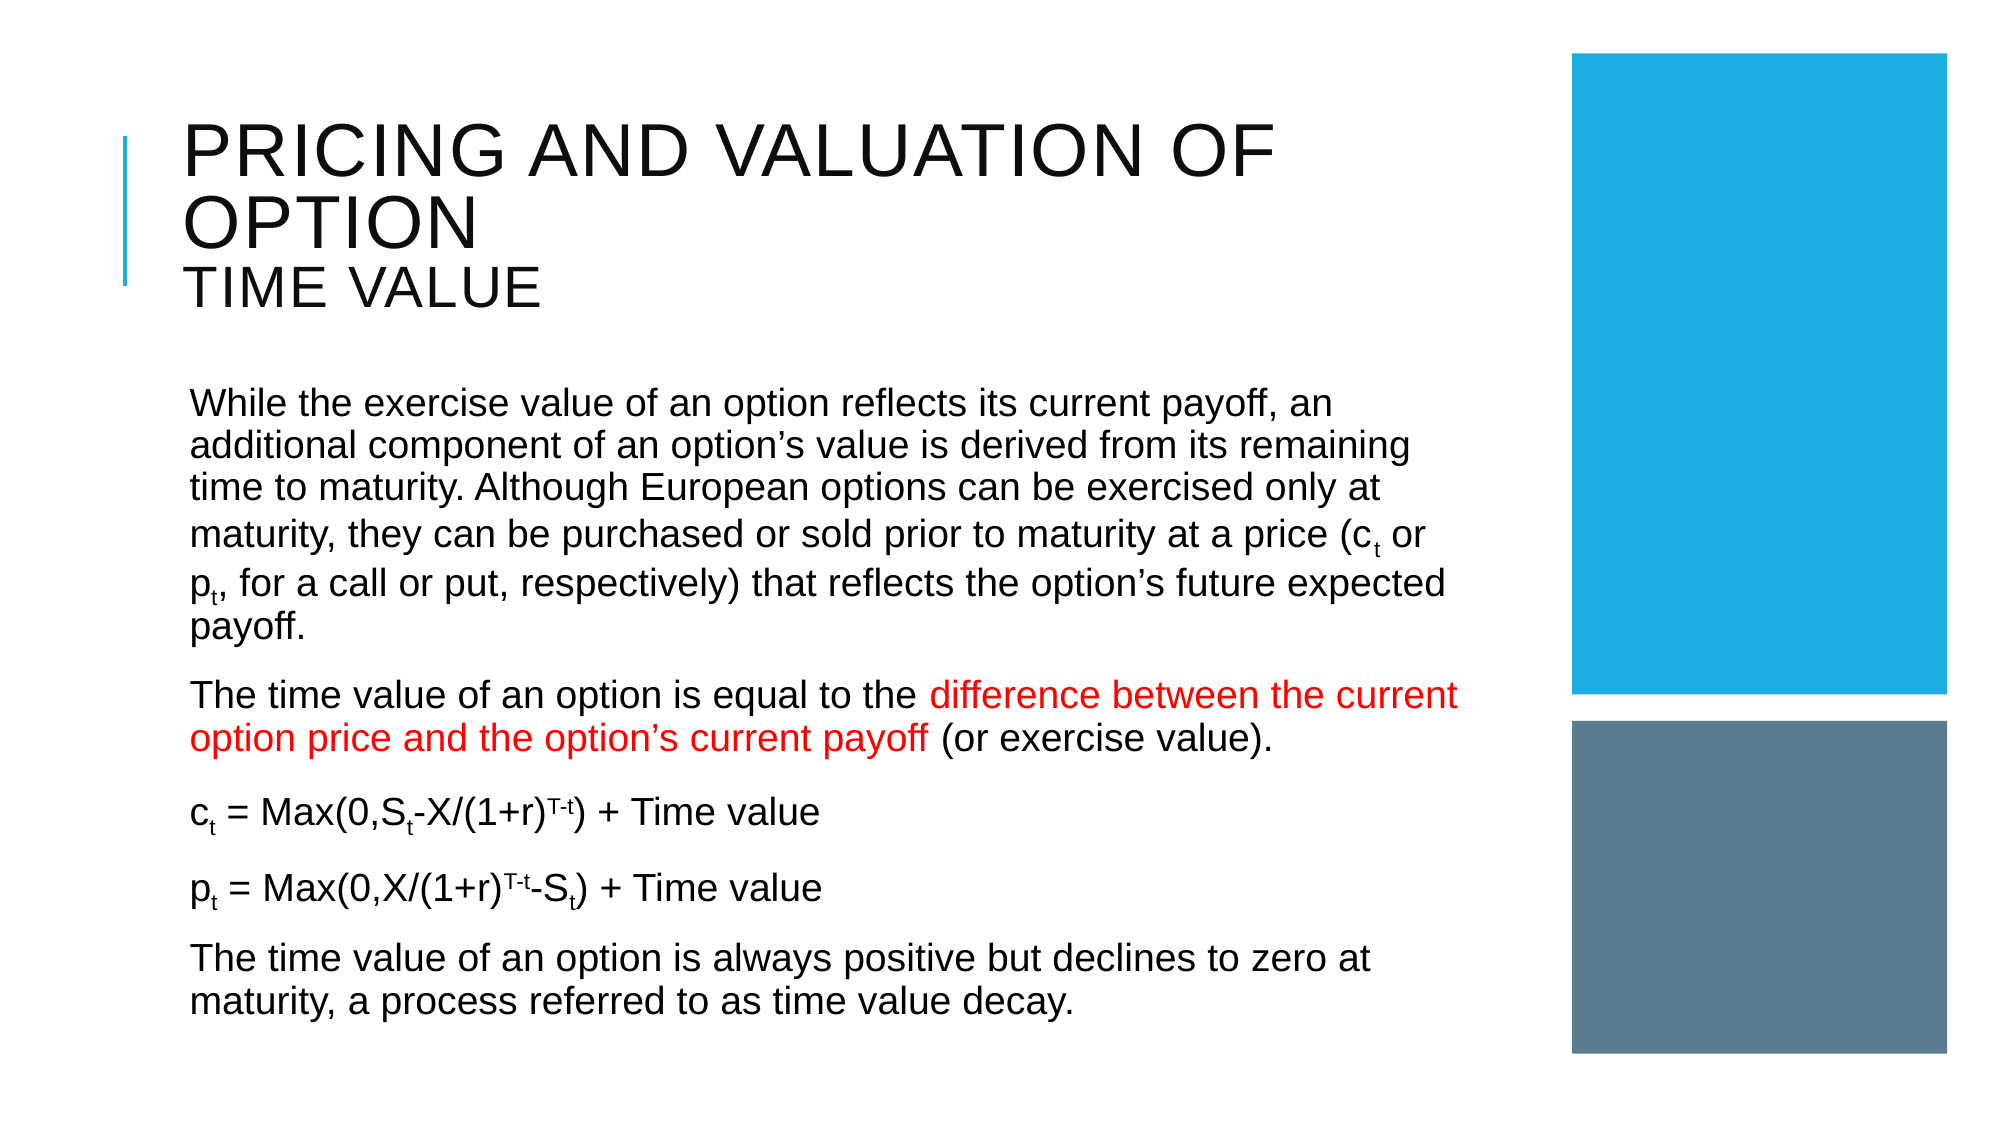

# Pricing and valuation of option time value
While the exercise value of an option reflects its current payoff, an additional component of an option’s value is derived from its remaining time to maturity. Although European options can be exercised only at maturity, they can be purchased or sold prior to maturity at a price (ct or pt, for a call or put, respectively) that reflects the option’s future expected payoff.
The time value of an option is equal to the difference between the current option price and the option’s current payoff (or exercise value).
ct = Max(0,St-X/(1+r)T-t) + Time value
pt = Max(0,X/(1+r)T-t-St) + Time value
The time value of an option is always positive but declines to zero at maturity, a process referred to as time value decay.